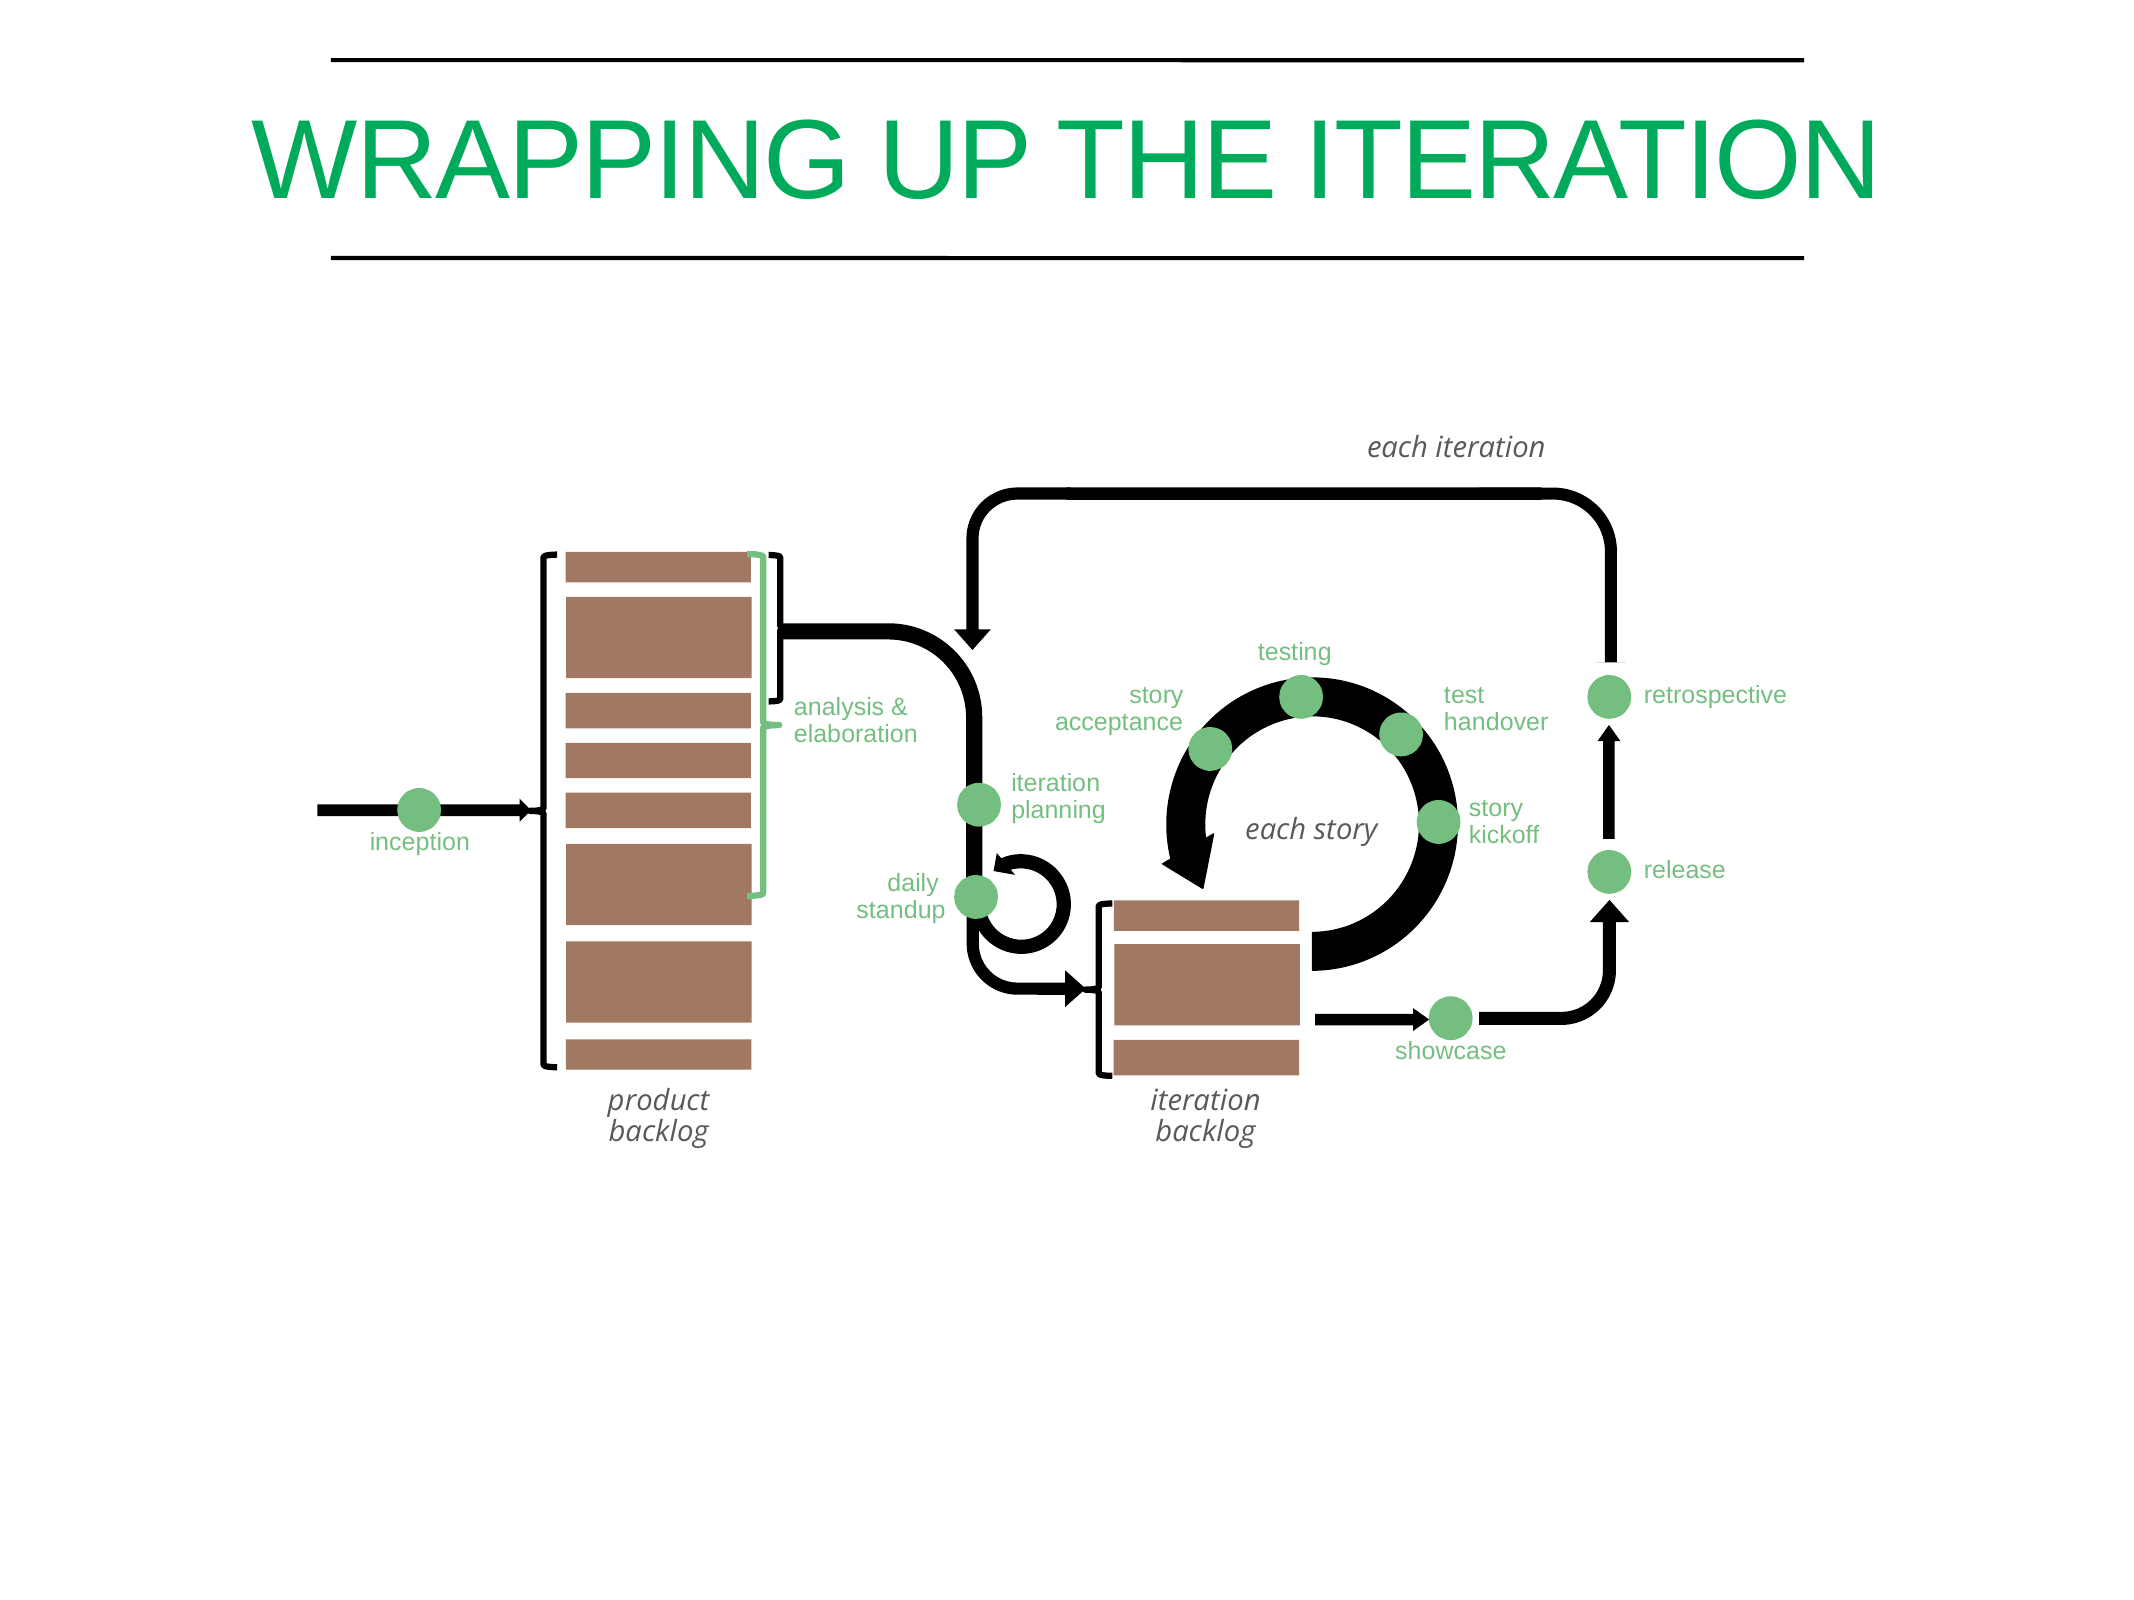

# Wrapping up the iteration
each iteration

testing

story acceptance

test
handover

retrospective
analysis &
elaboration

iteration
planning

story
kickoff

each story
inception

release
daily
standup

showcase

product
backlog
iteration
backlog